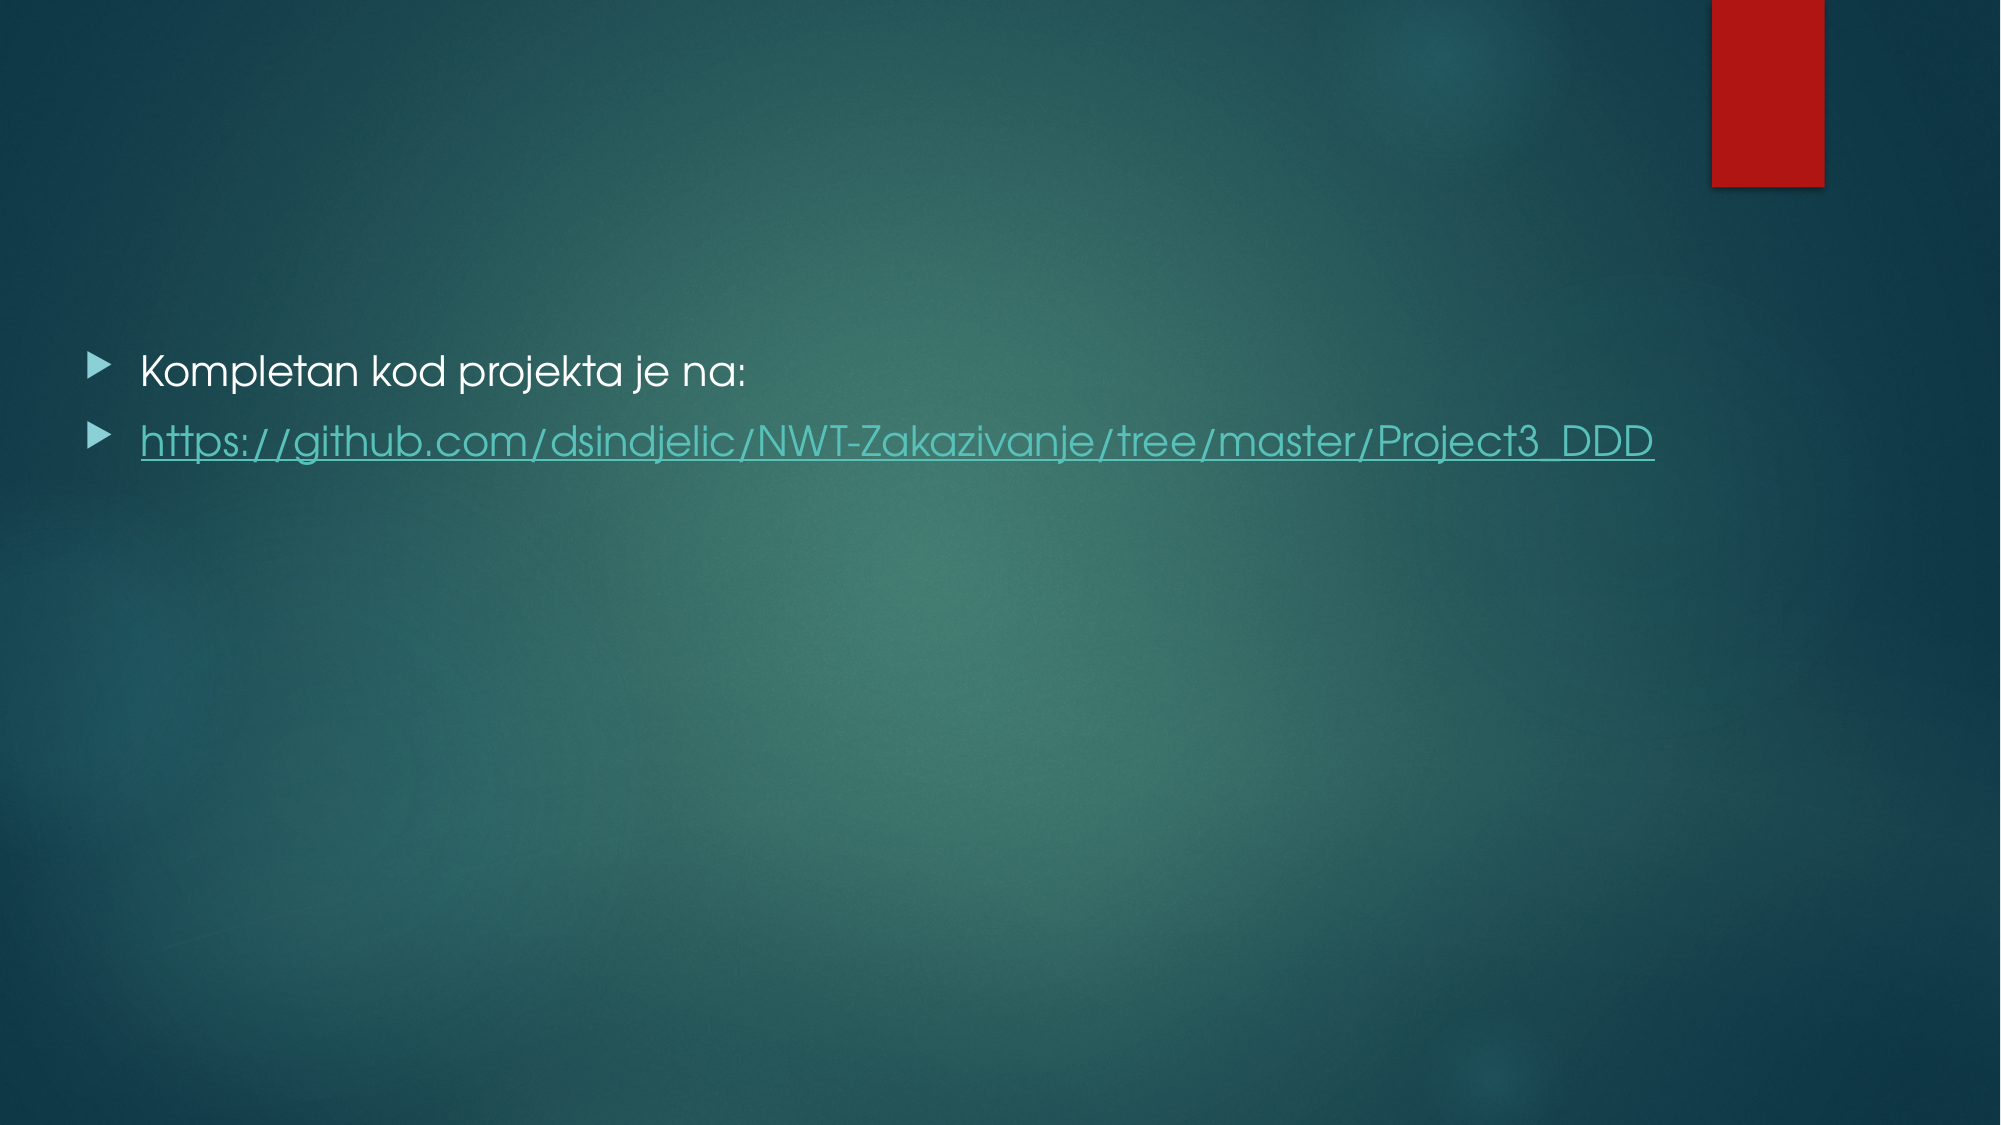

#
Kompletan kod projekta je na:
https://github.com/dsindjelic/NWT-Zakazivanje/tree/master/Project3_DDD